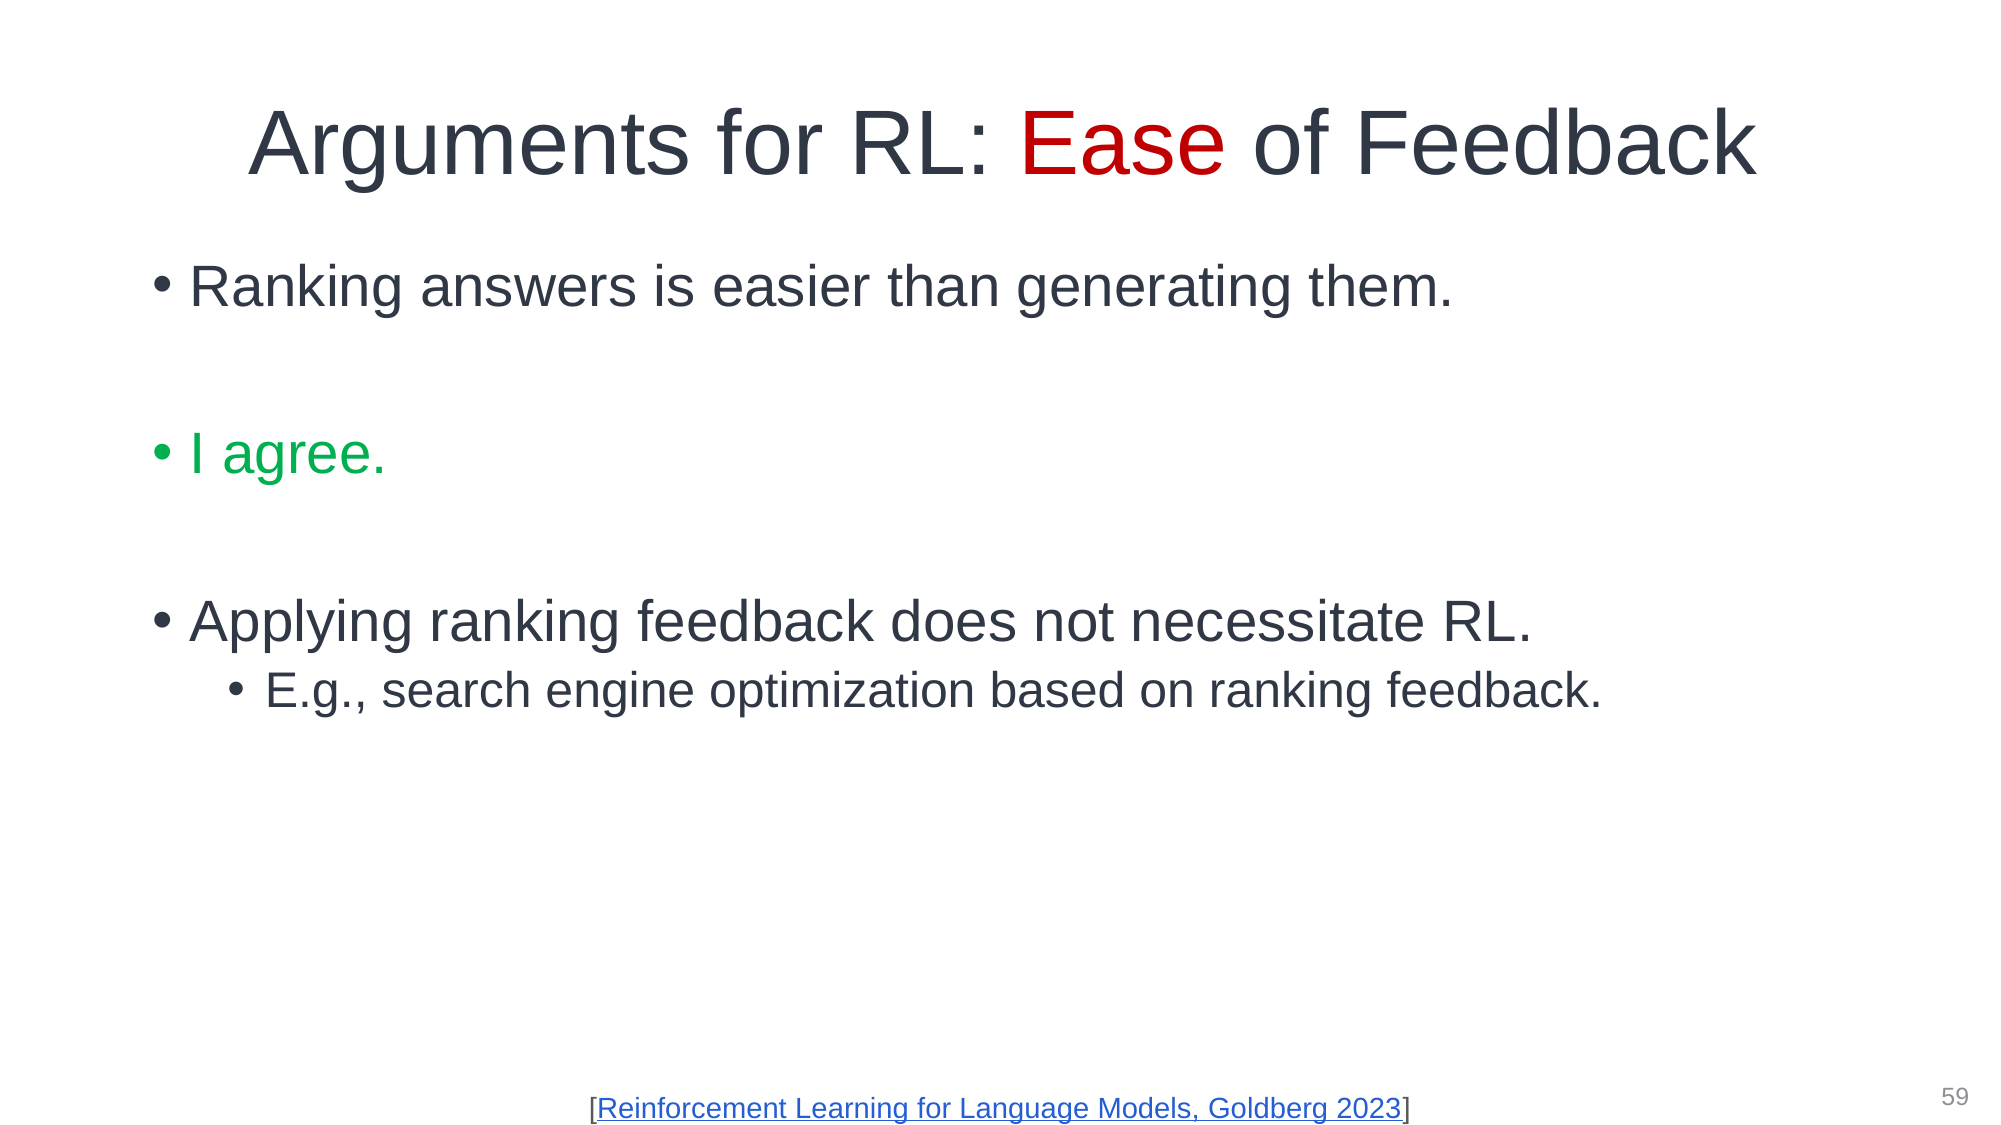

# Arguments for RL: Ease of Feedback
Ranking answers is easier than generating them.

I agree.

Applying ranking feedback does not necessitate RL.
E.g., search engine optimization based on ranking feedback.

59
[Reinforcement Learning for Language Models, Goldberg 2023]